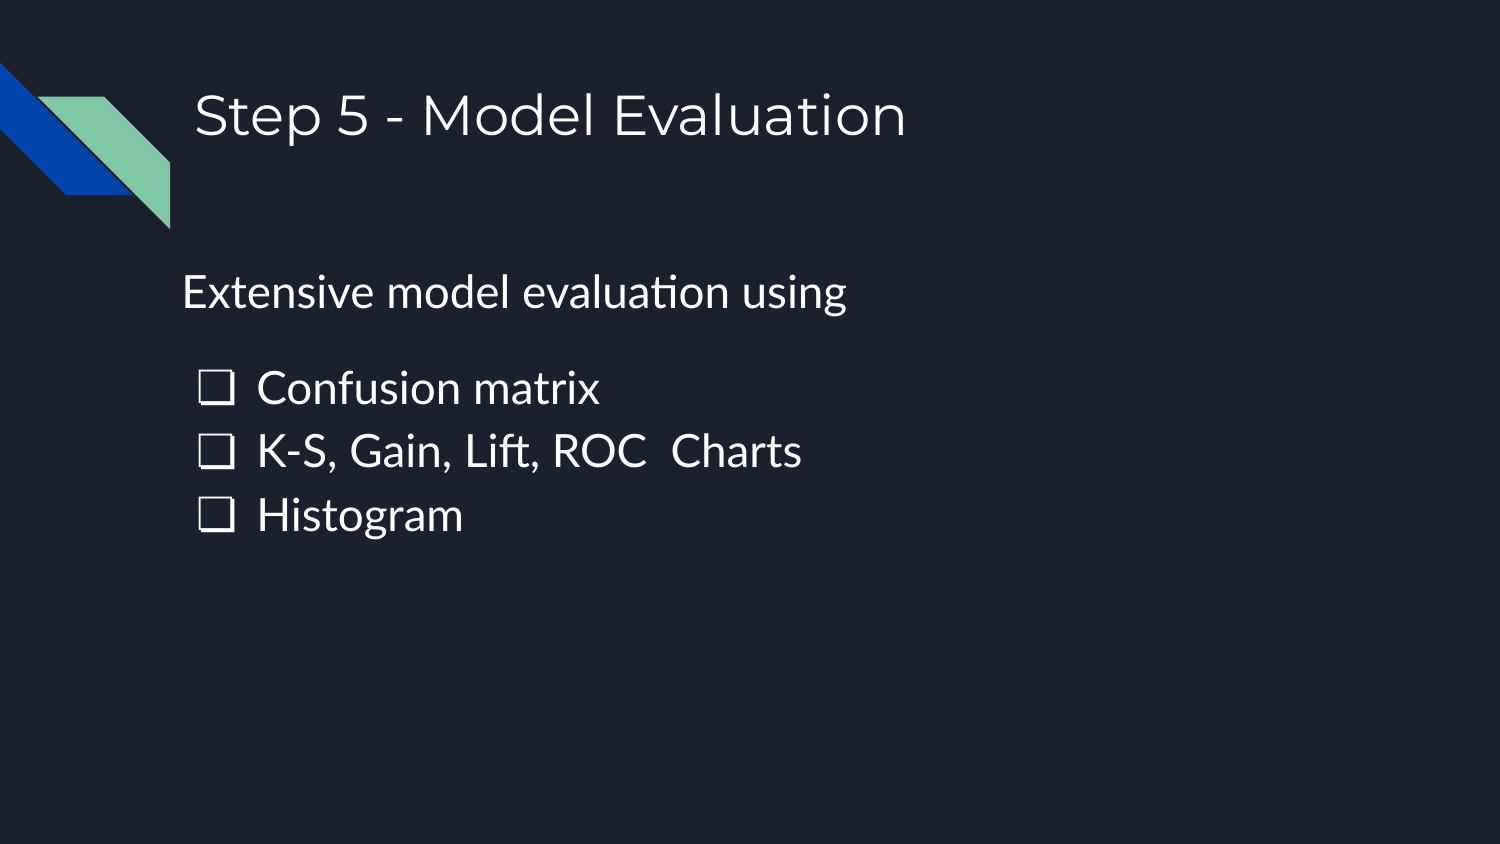

# Step 5 - Model Evaluation
Extensive model evaluation using
Confusion matrix
K-S, Gain, Lift, ROC  Charts
Histogram